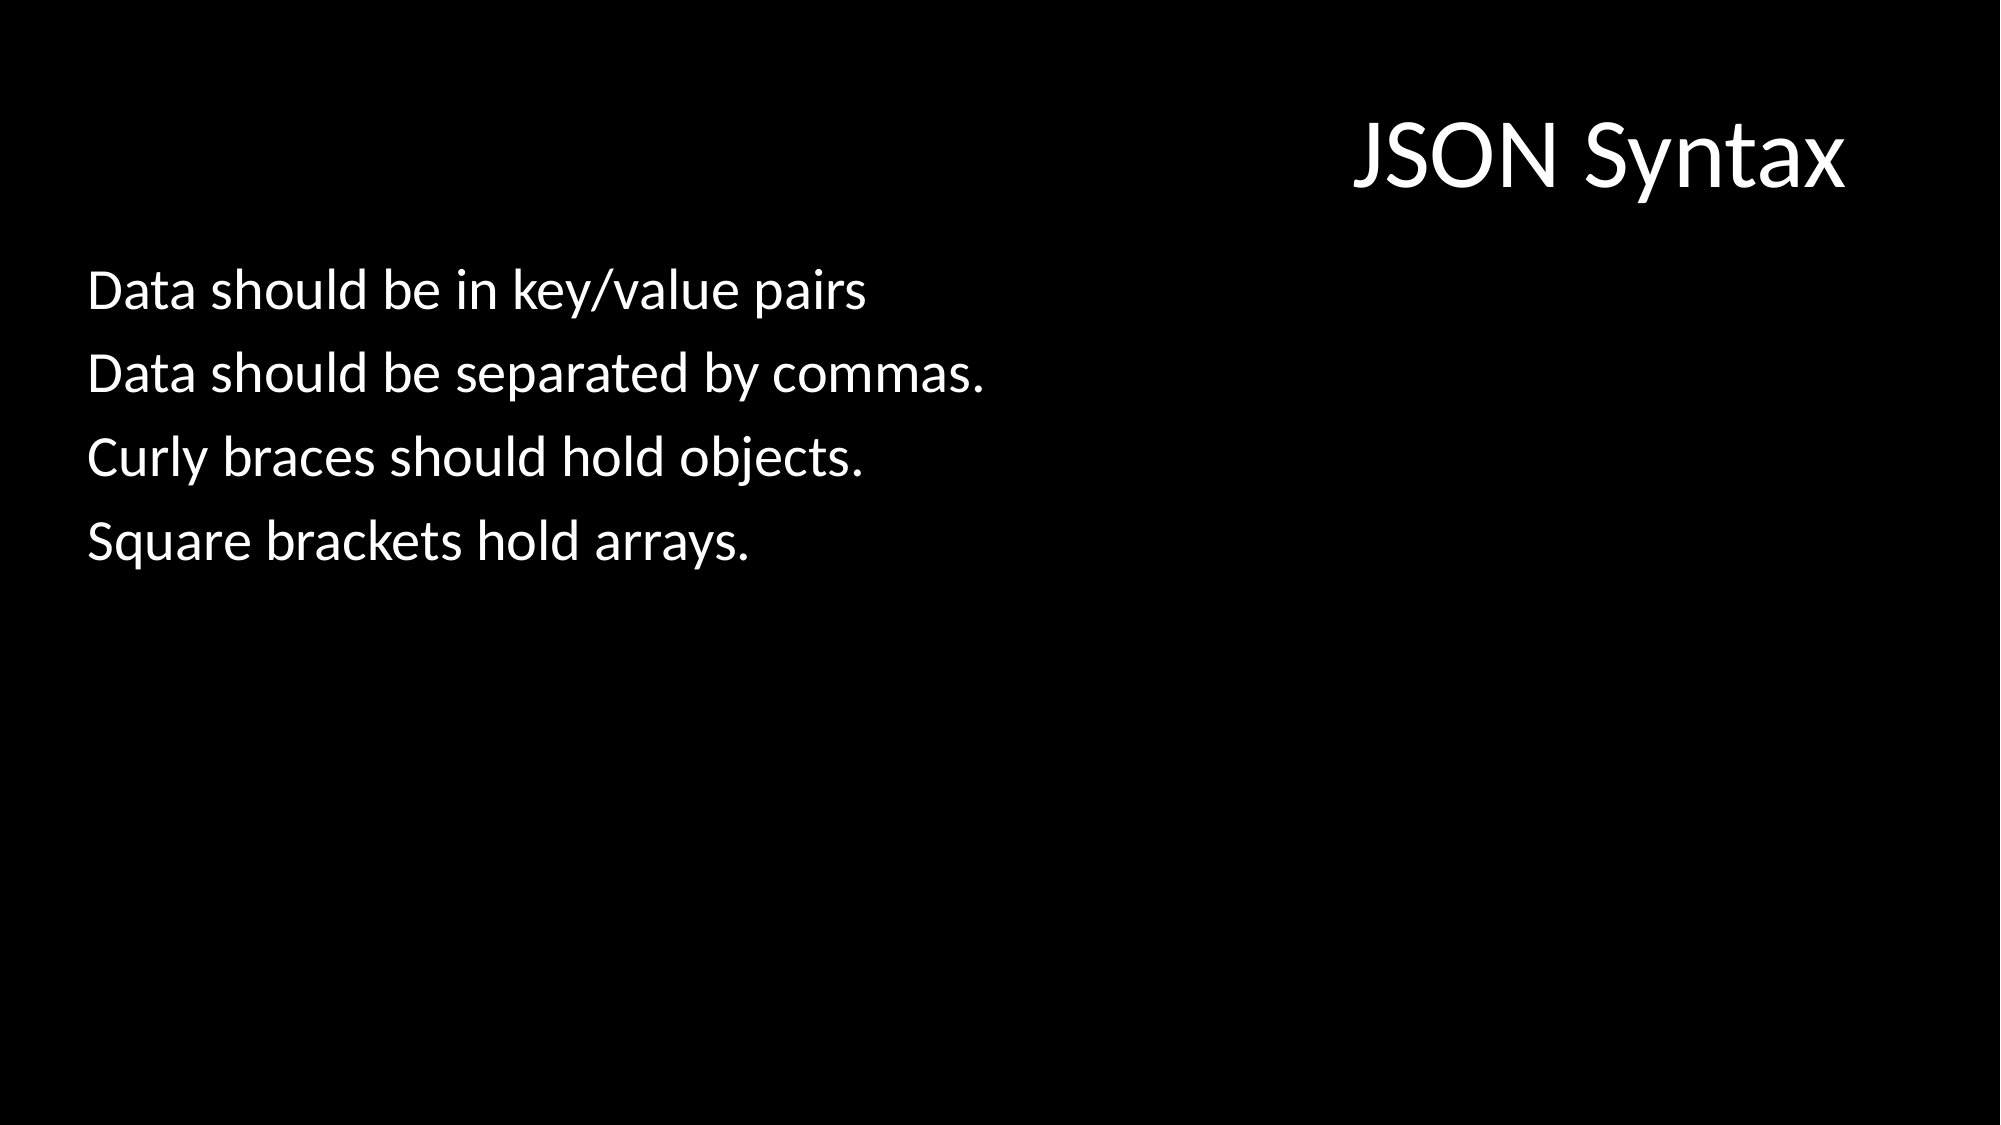

# JSON Syntax
Data should be in key/value pairs
Data should be separated by commas.
Curly braces should hold objects.
Square brackets hold arrays.